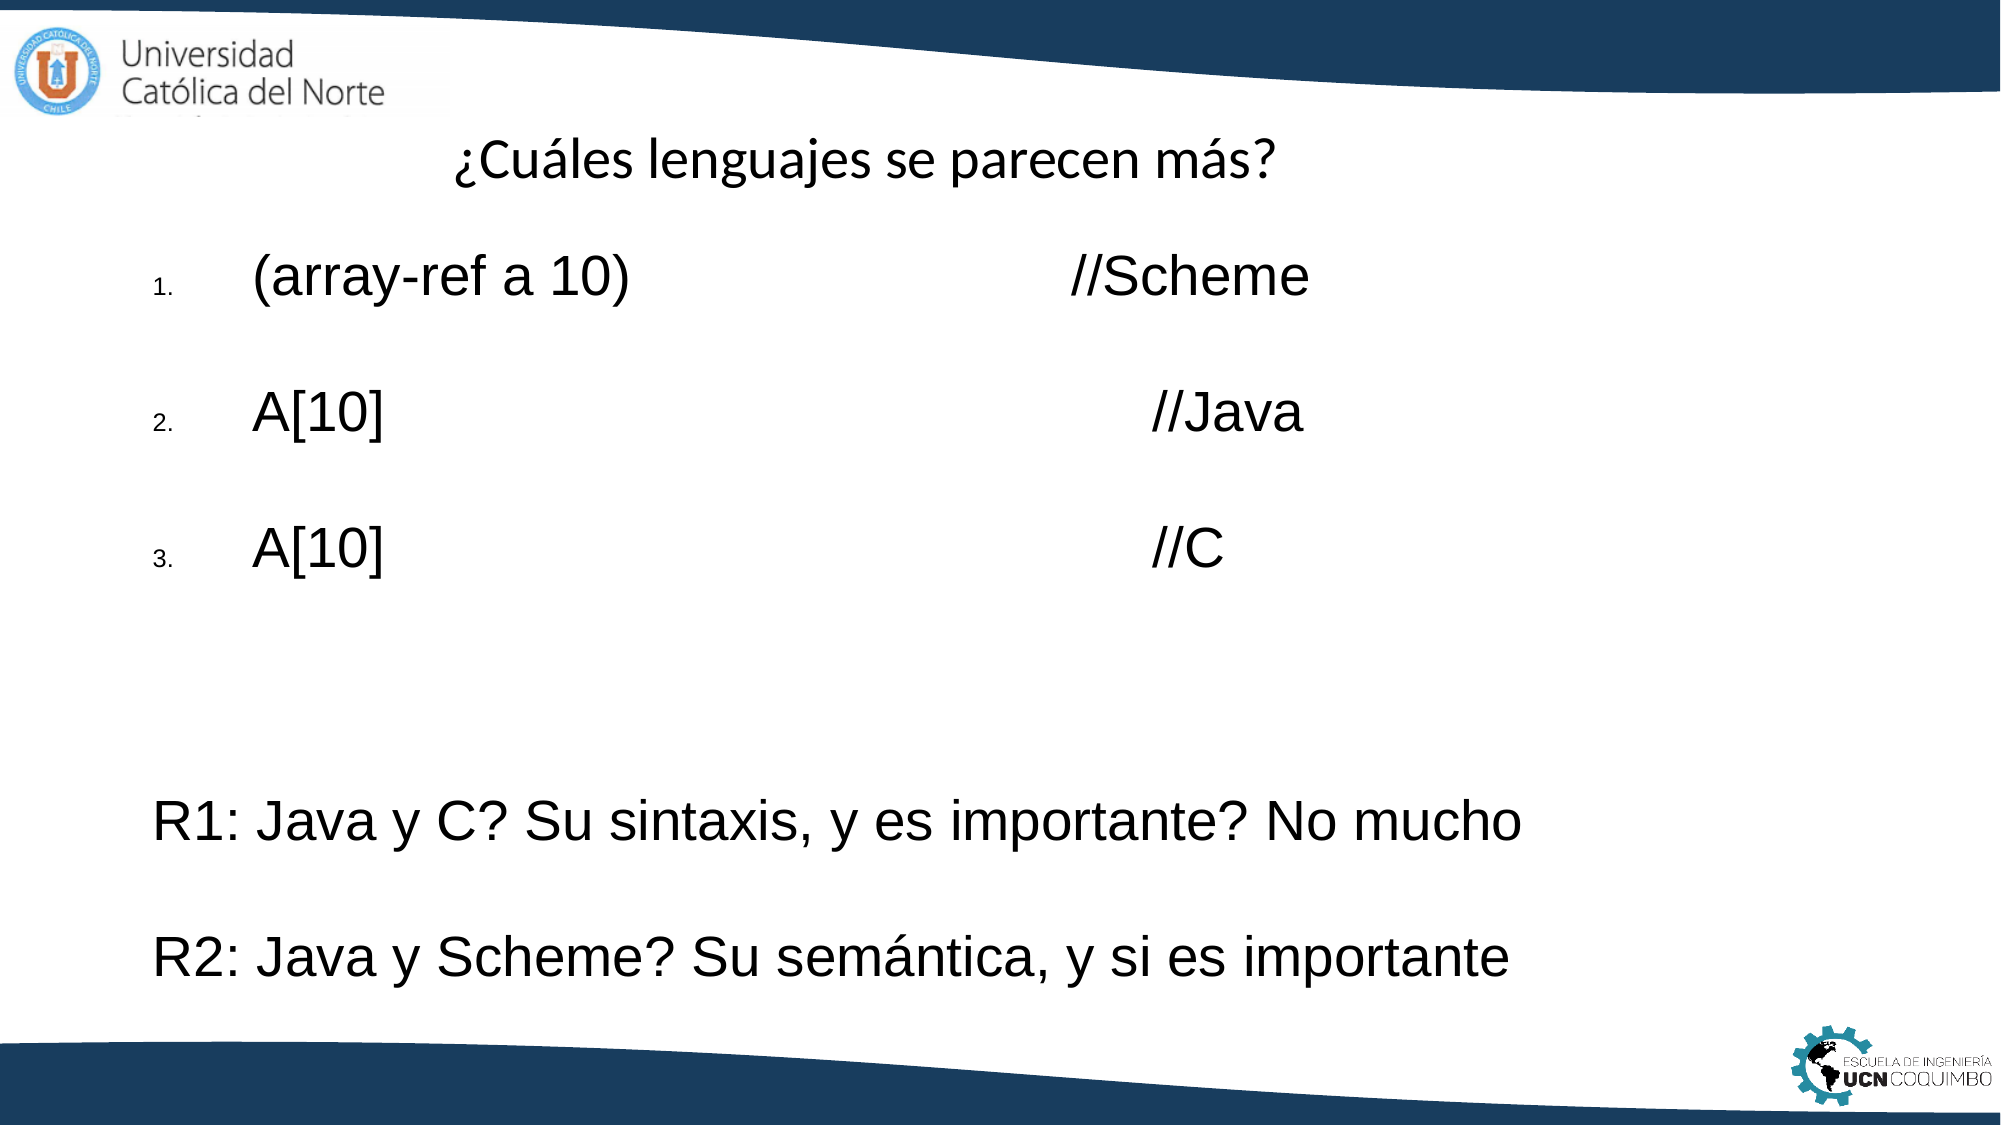

# ¿Cuáles lenguajes se parecen más?
 (array-ref a 10)                            //Scheme

 A[10] 					 //Java

 A[10] 					 //C

R1: Java y C? Su sintaxis, y es importante? No mucho

R2: Java y Scheme? Su semántica, y si es importante